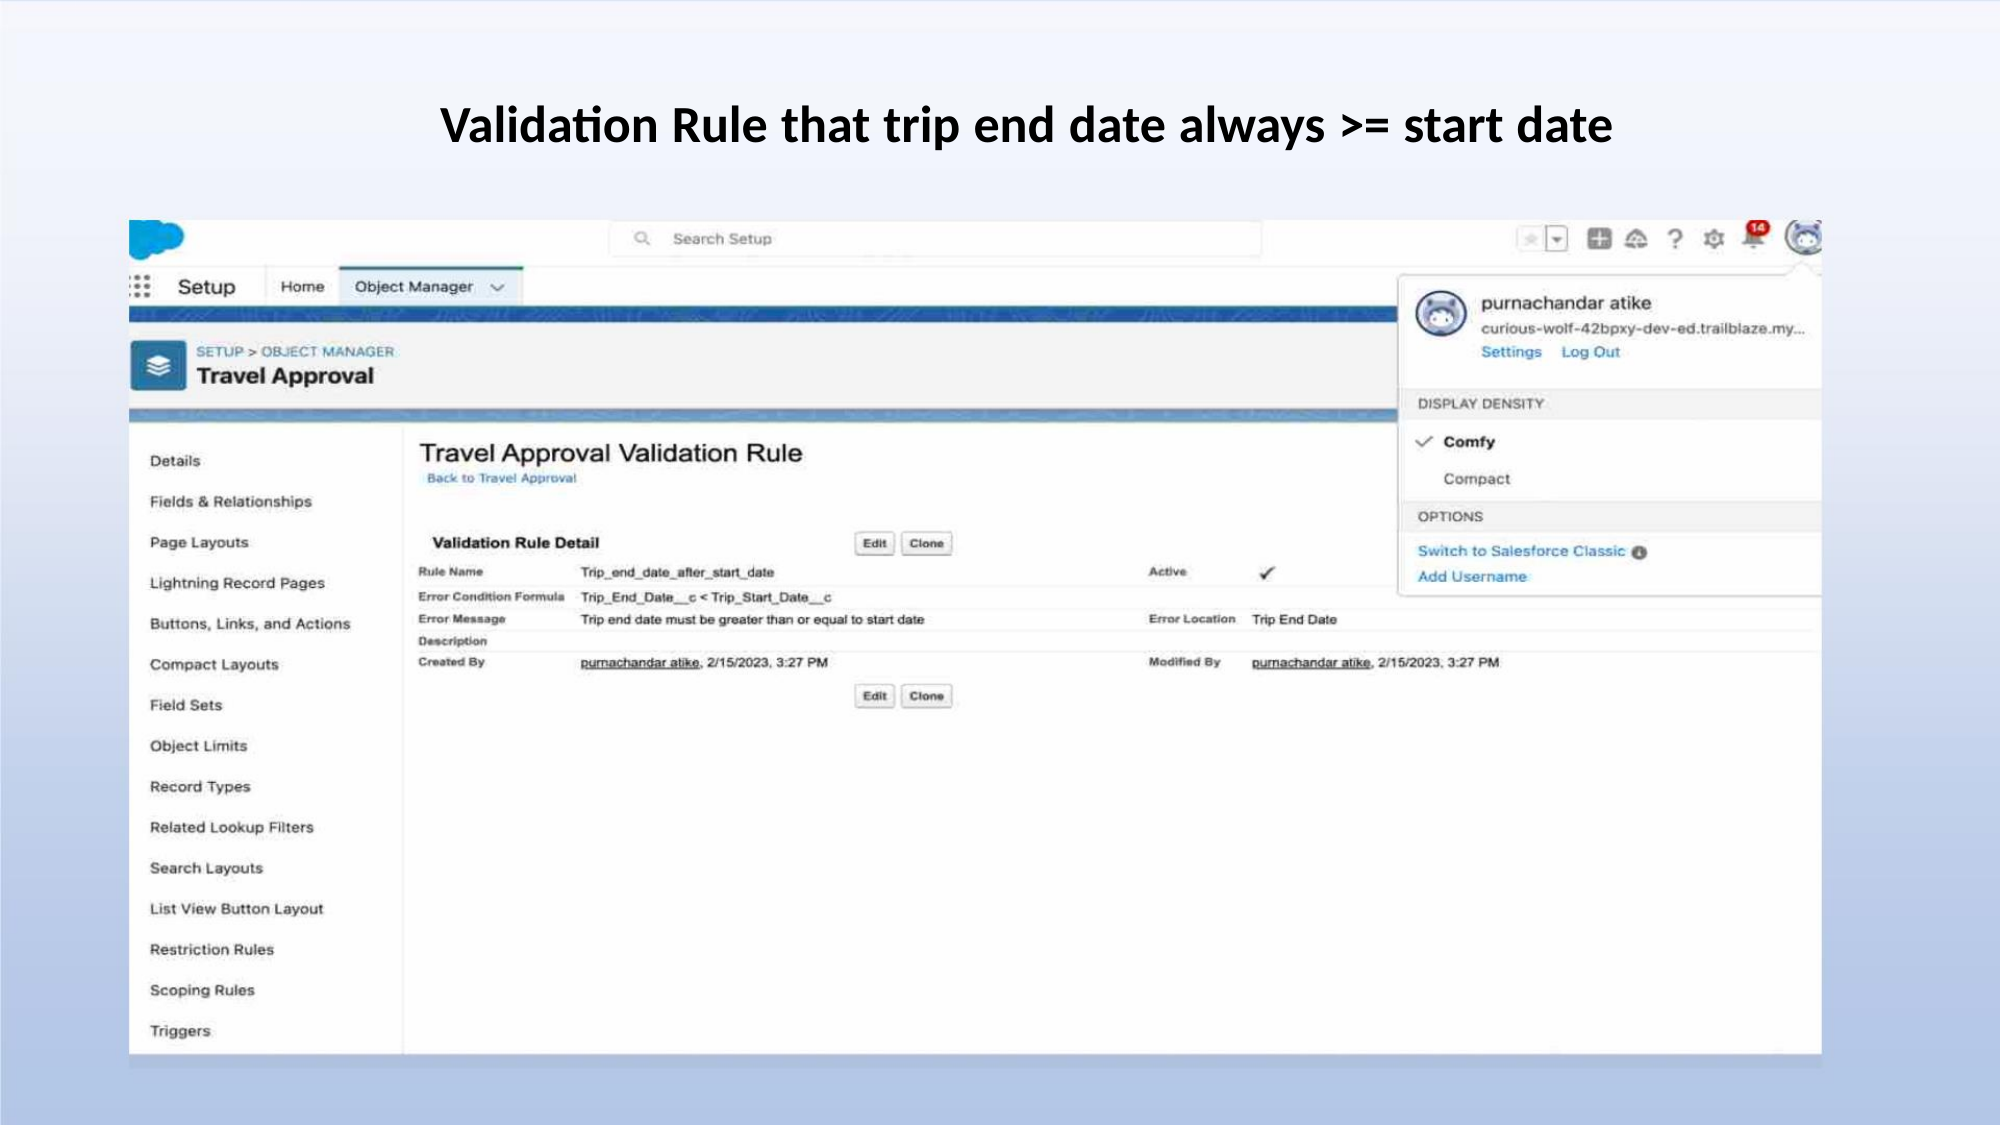

Validation Rule that trip end date always >= start date